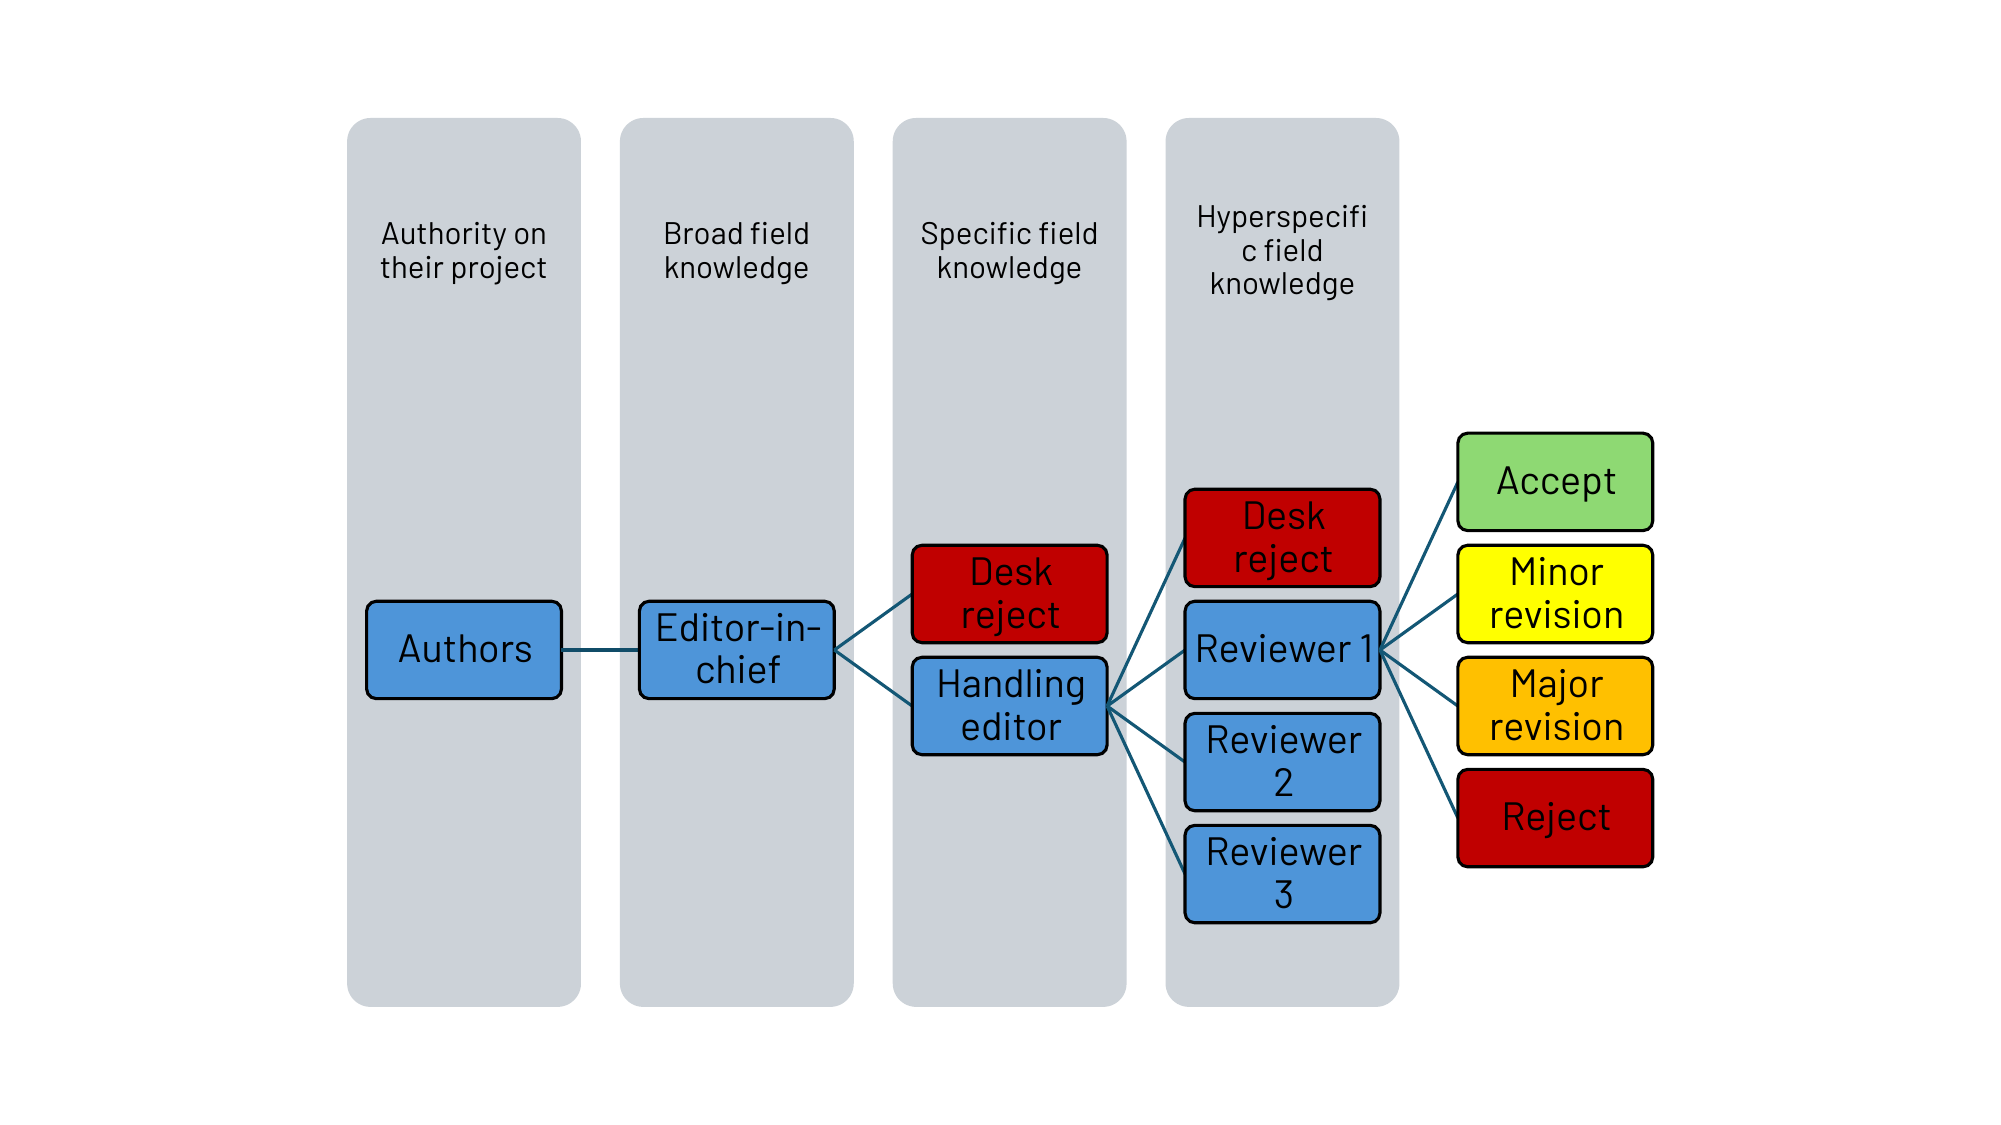

Hyperspecific field knowledge
Specific field knowledge
Broad field knowledge
Authority on their project
Authors

Editor-in-chief

Desk reject

Handling editor

Desk reject

Reviewer 1

Accept

Minor revision

Major revision

Reject

Reviewer 2

Reviewer 3